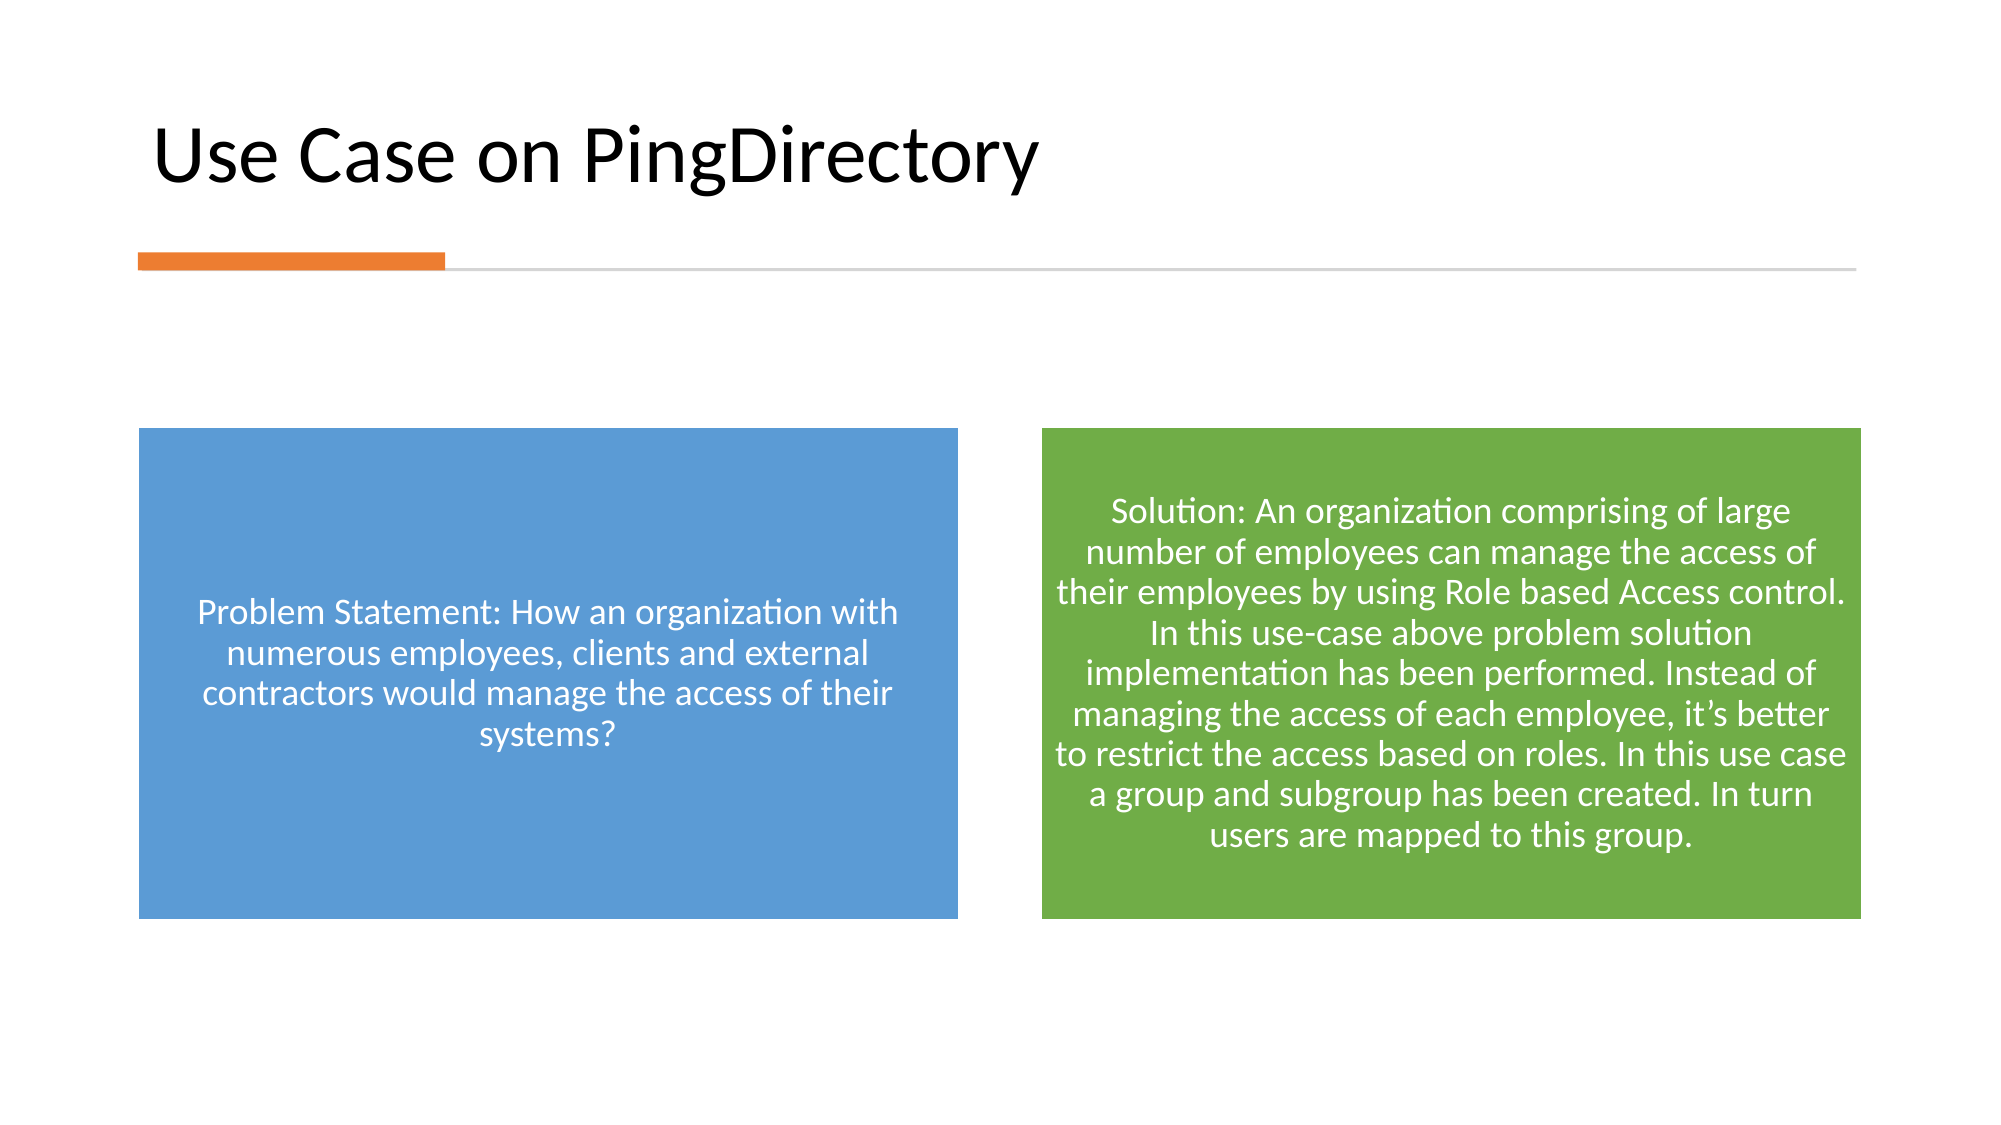

# Use Case on PingDirectory

Problem Statement: How an organization with numerous employees, clients and external contractors would manage the access of their systems?
Solution: An organization comprising of large number of employees can manage the access of their employees by using Role based Access control. In this use-case above problem solution implementation has been performed. Instead of managing the access of each employee, it’s better to restrict the access based on roles. In this use case a group and subgroup has been created. In turn users are mapped to this group.